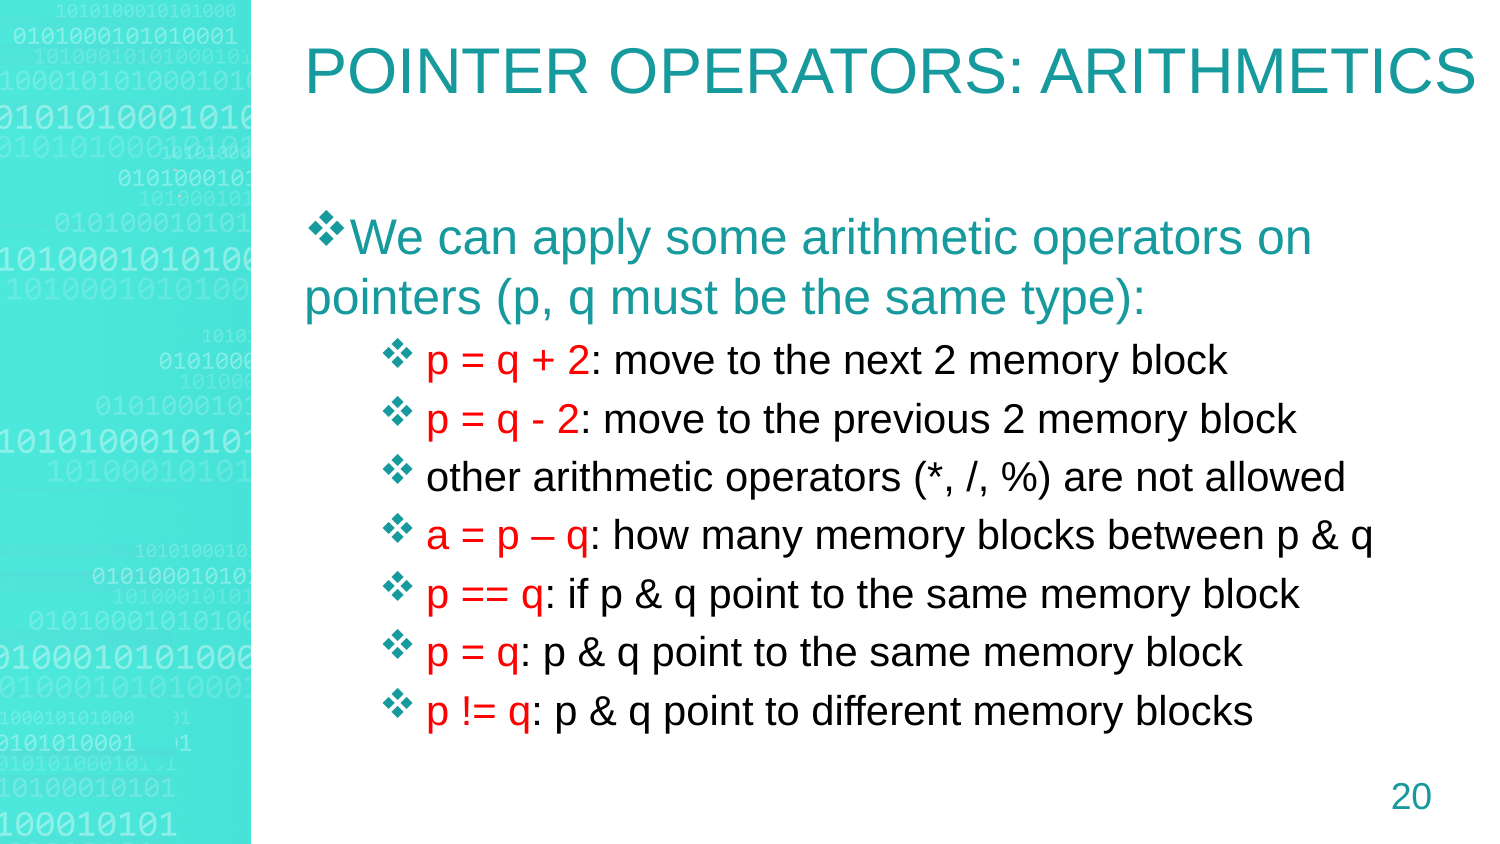

POINTER OPERATORS: ARITHMETICS
We can apply some arithmetic operators on pointers (p, q must be the same type):
p = q + 2: move to the next 2 memory block
p = q - 2: move to the previous 2 memory block
other arithmetic operators (*, /, %) are not allowed
a = p – q: how many memory blocks between p & q
p == q: if p & q point to the same memory block
p = q: p & q point to the same memory block
p != q: p & q point to different memory blocks